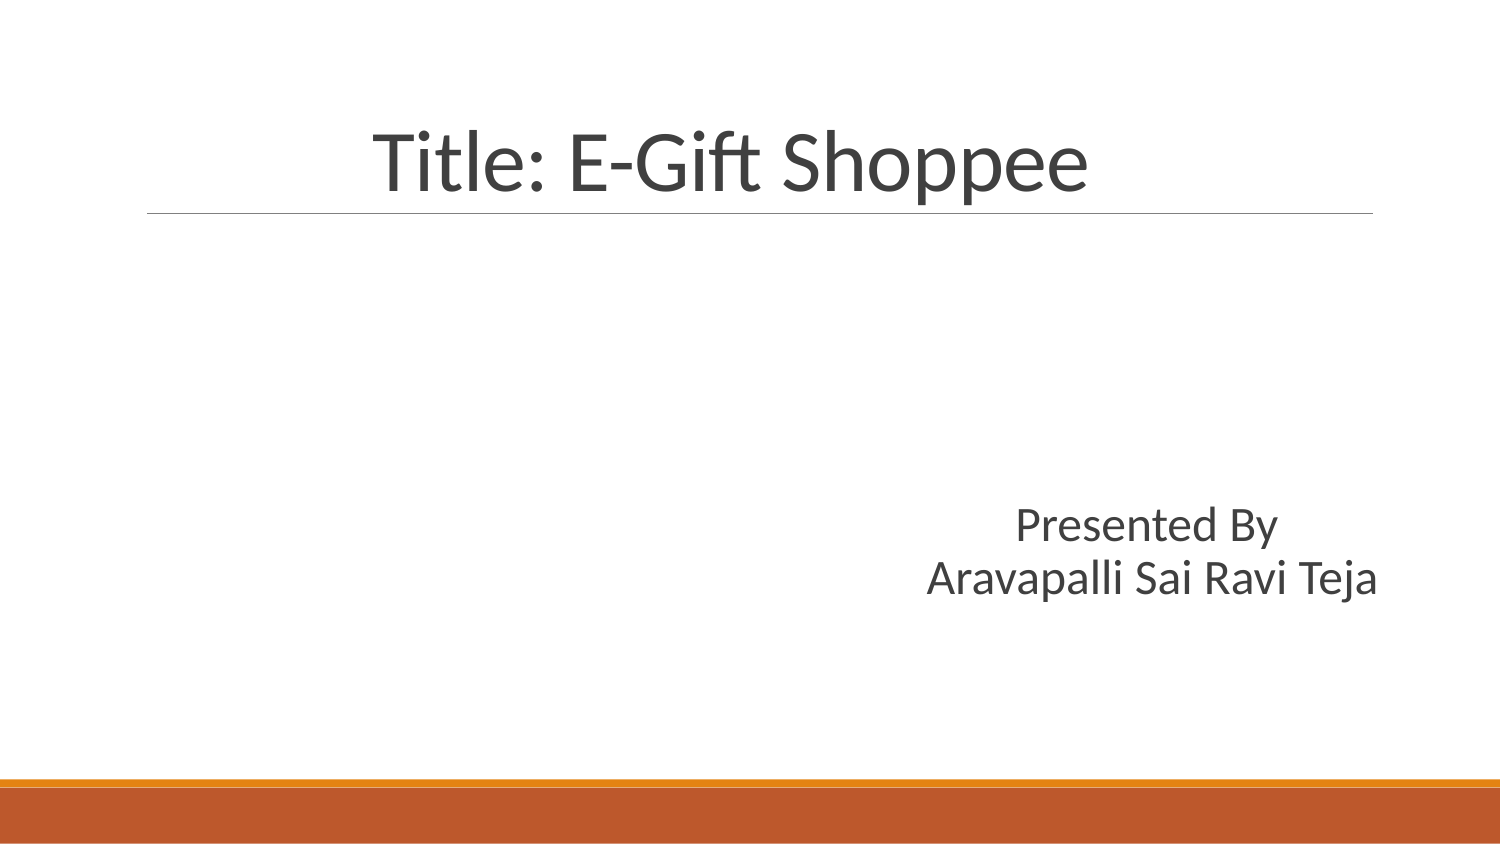

# Title: E-Gift Shoppee
Presented By
Aravapalli Sai Ravi Teja